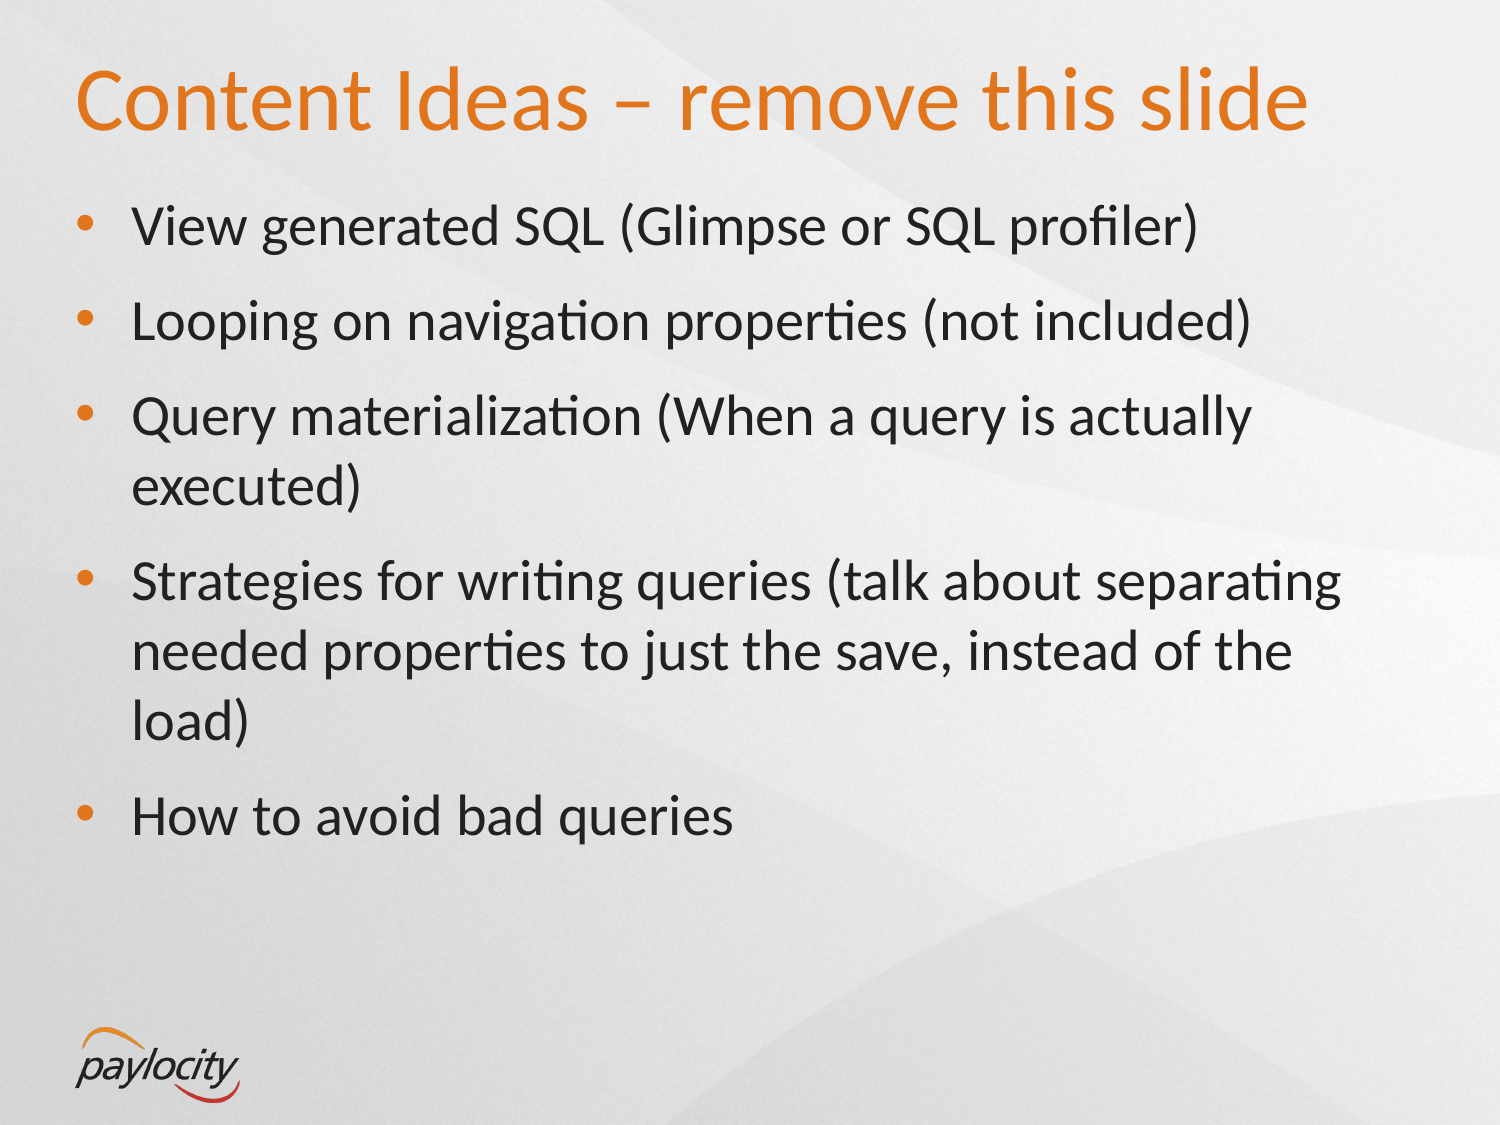

# Content Ideas – remove this slide
View generated SQL (Glimpse or SQL profiler)
Looping on navigation properties (not included)
Query materialization (When a query is actually executed)
Strategies for writing queries (talk about separating needed properties to just the save, instead of the load)
How to avoid bad queries